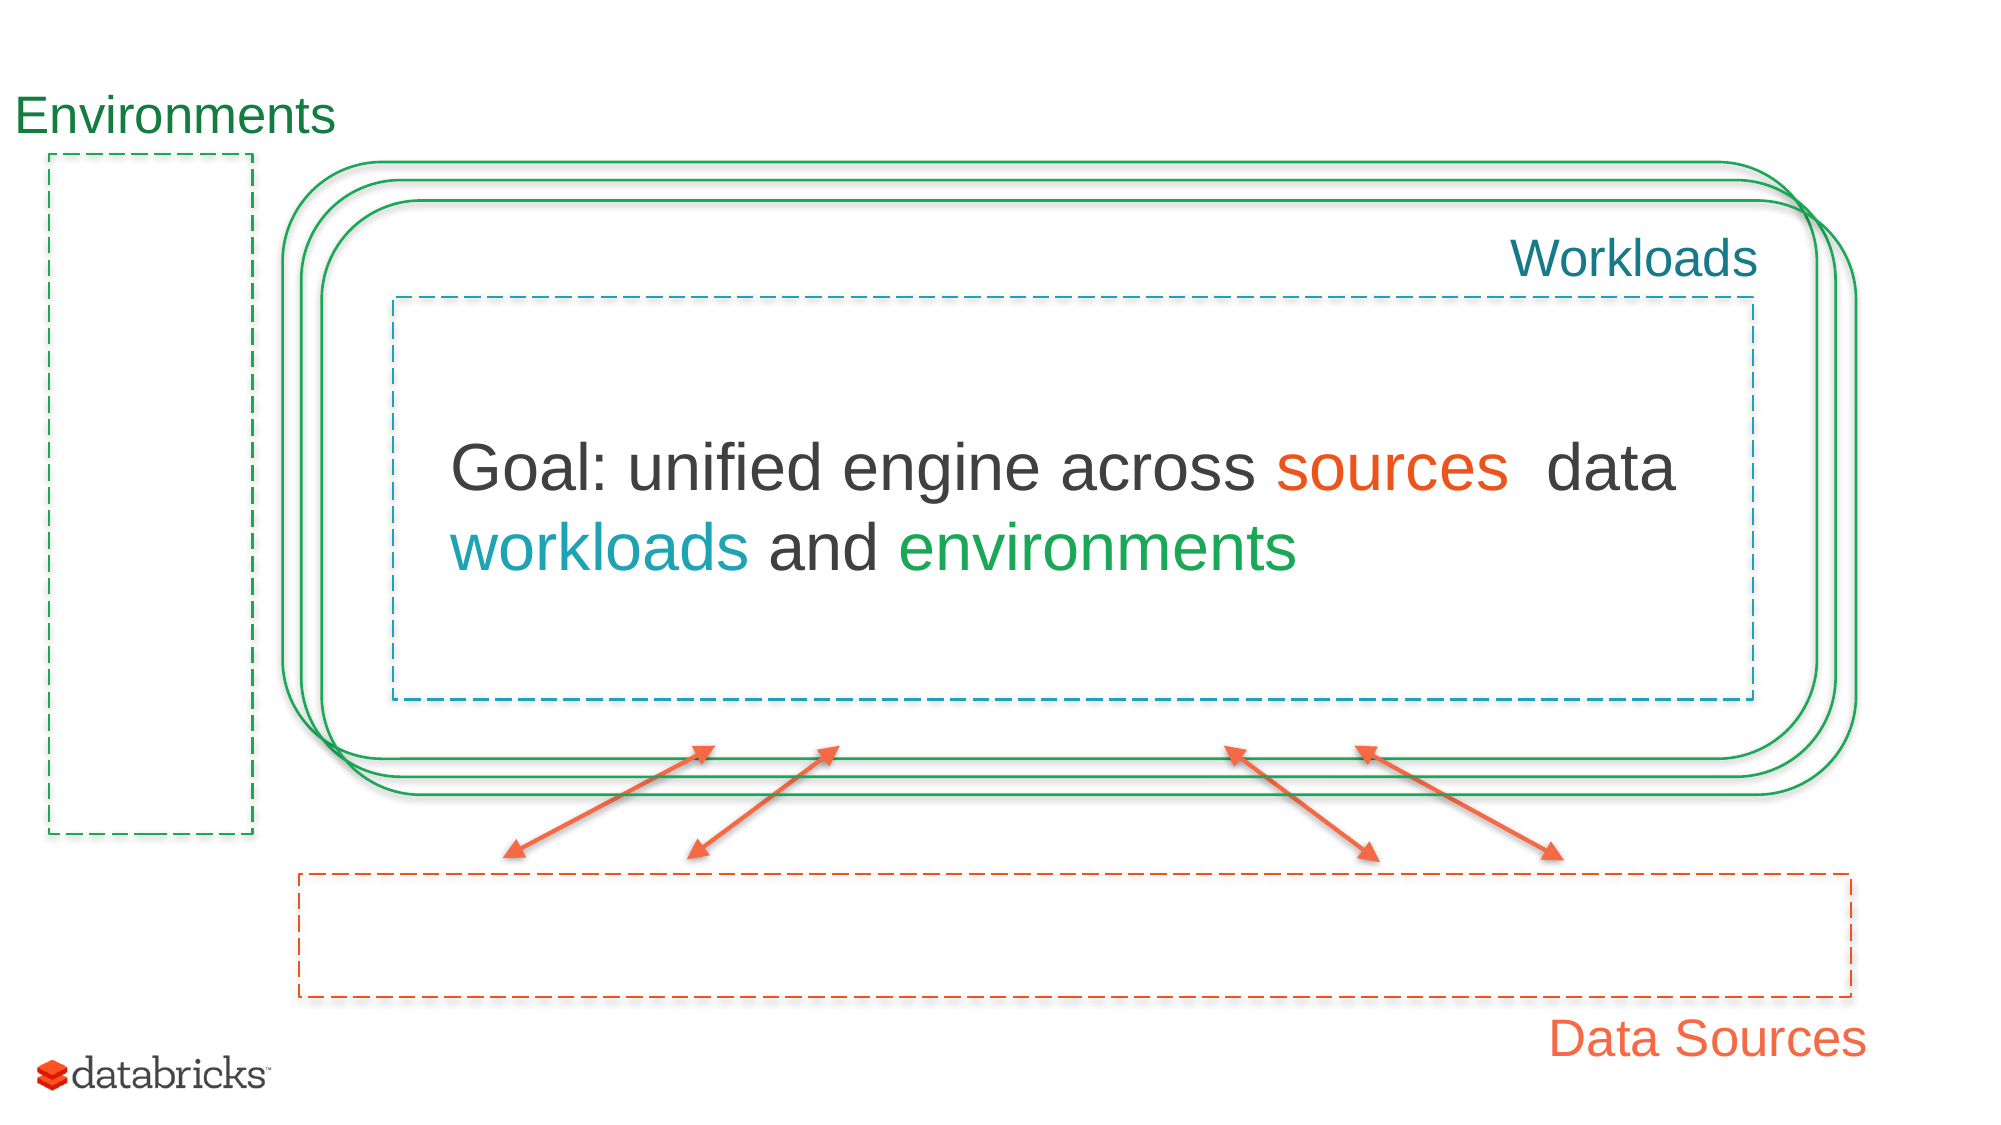

Environments

Workloads
# Goal: unified engine across sources  data workloads and environments

Data Sources